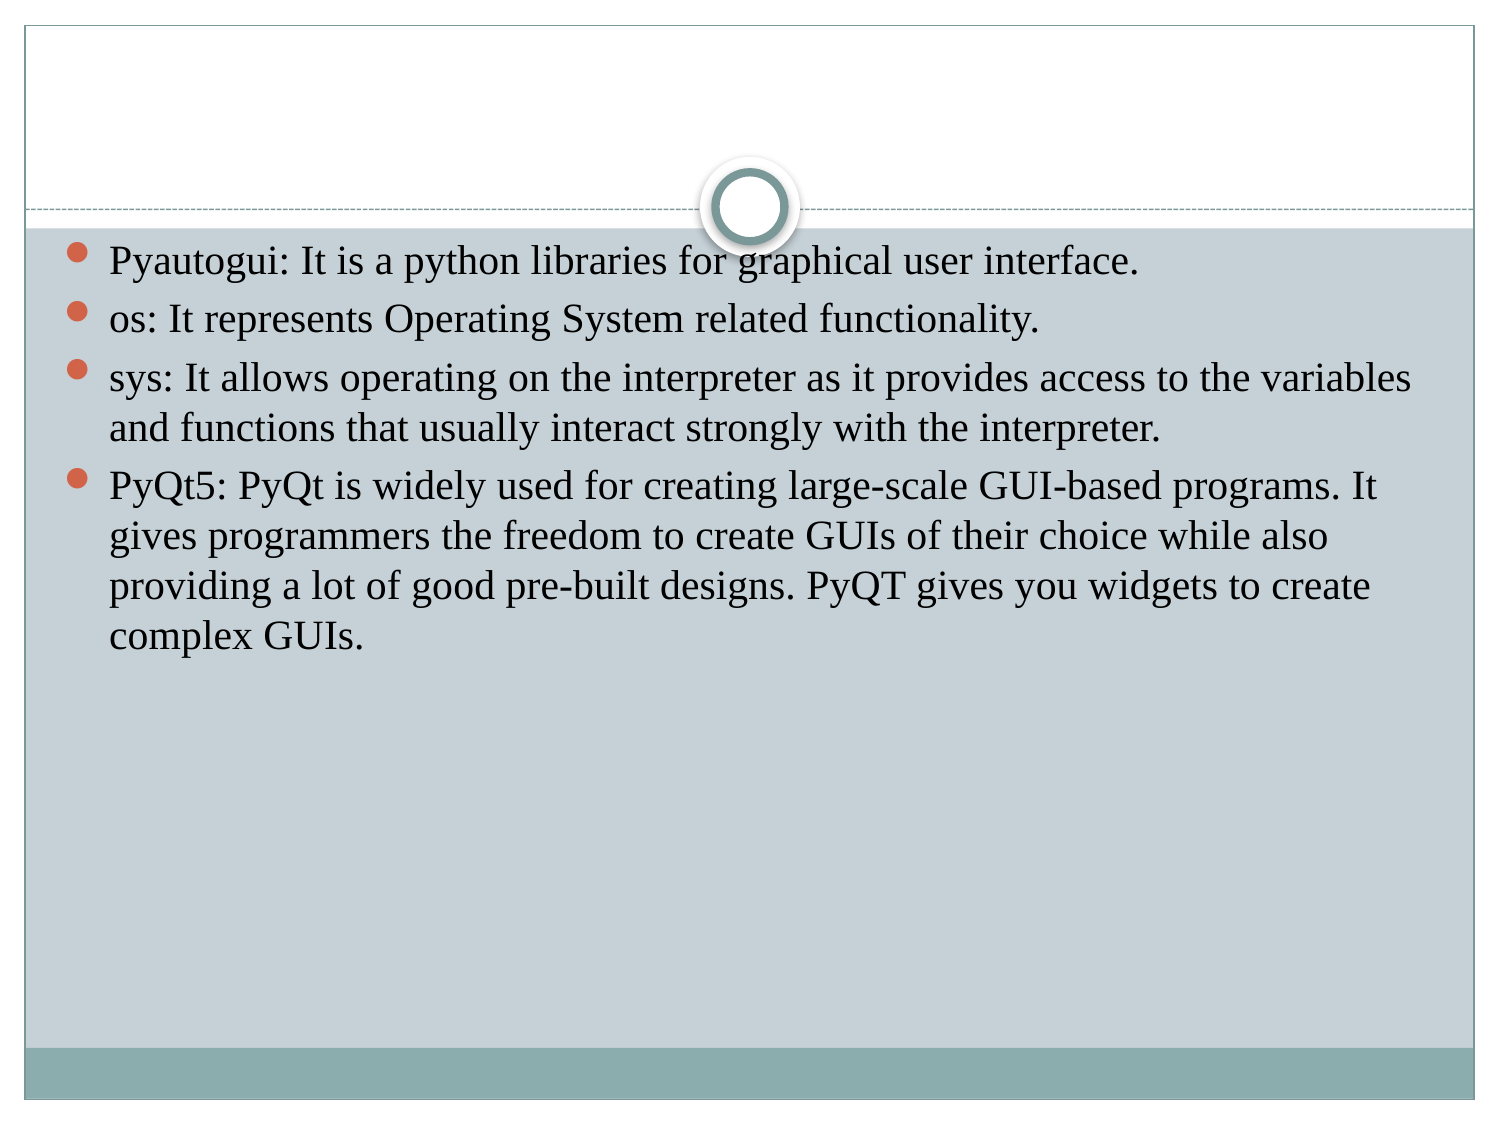

Pyautogui: It is a python libraries for graphical user interface.
os: It represents Operating System related functionality.
sys: It allows operating on the interpreter as it provides access to the variables and functions that usually interact strongly with the interpreter.
PyQt5: PyQt is widely used for creating large-scale GUI-based programs. It gives programmers the freedom to create GUIs of their choice while also providing a lot of good pre-built designs. PyQT gives you widgets to create complex GUIs.